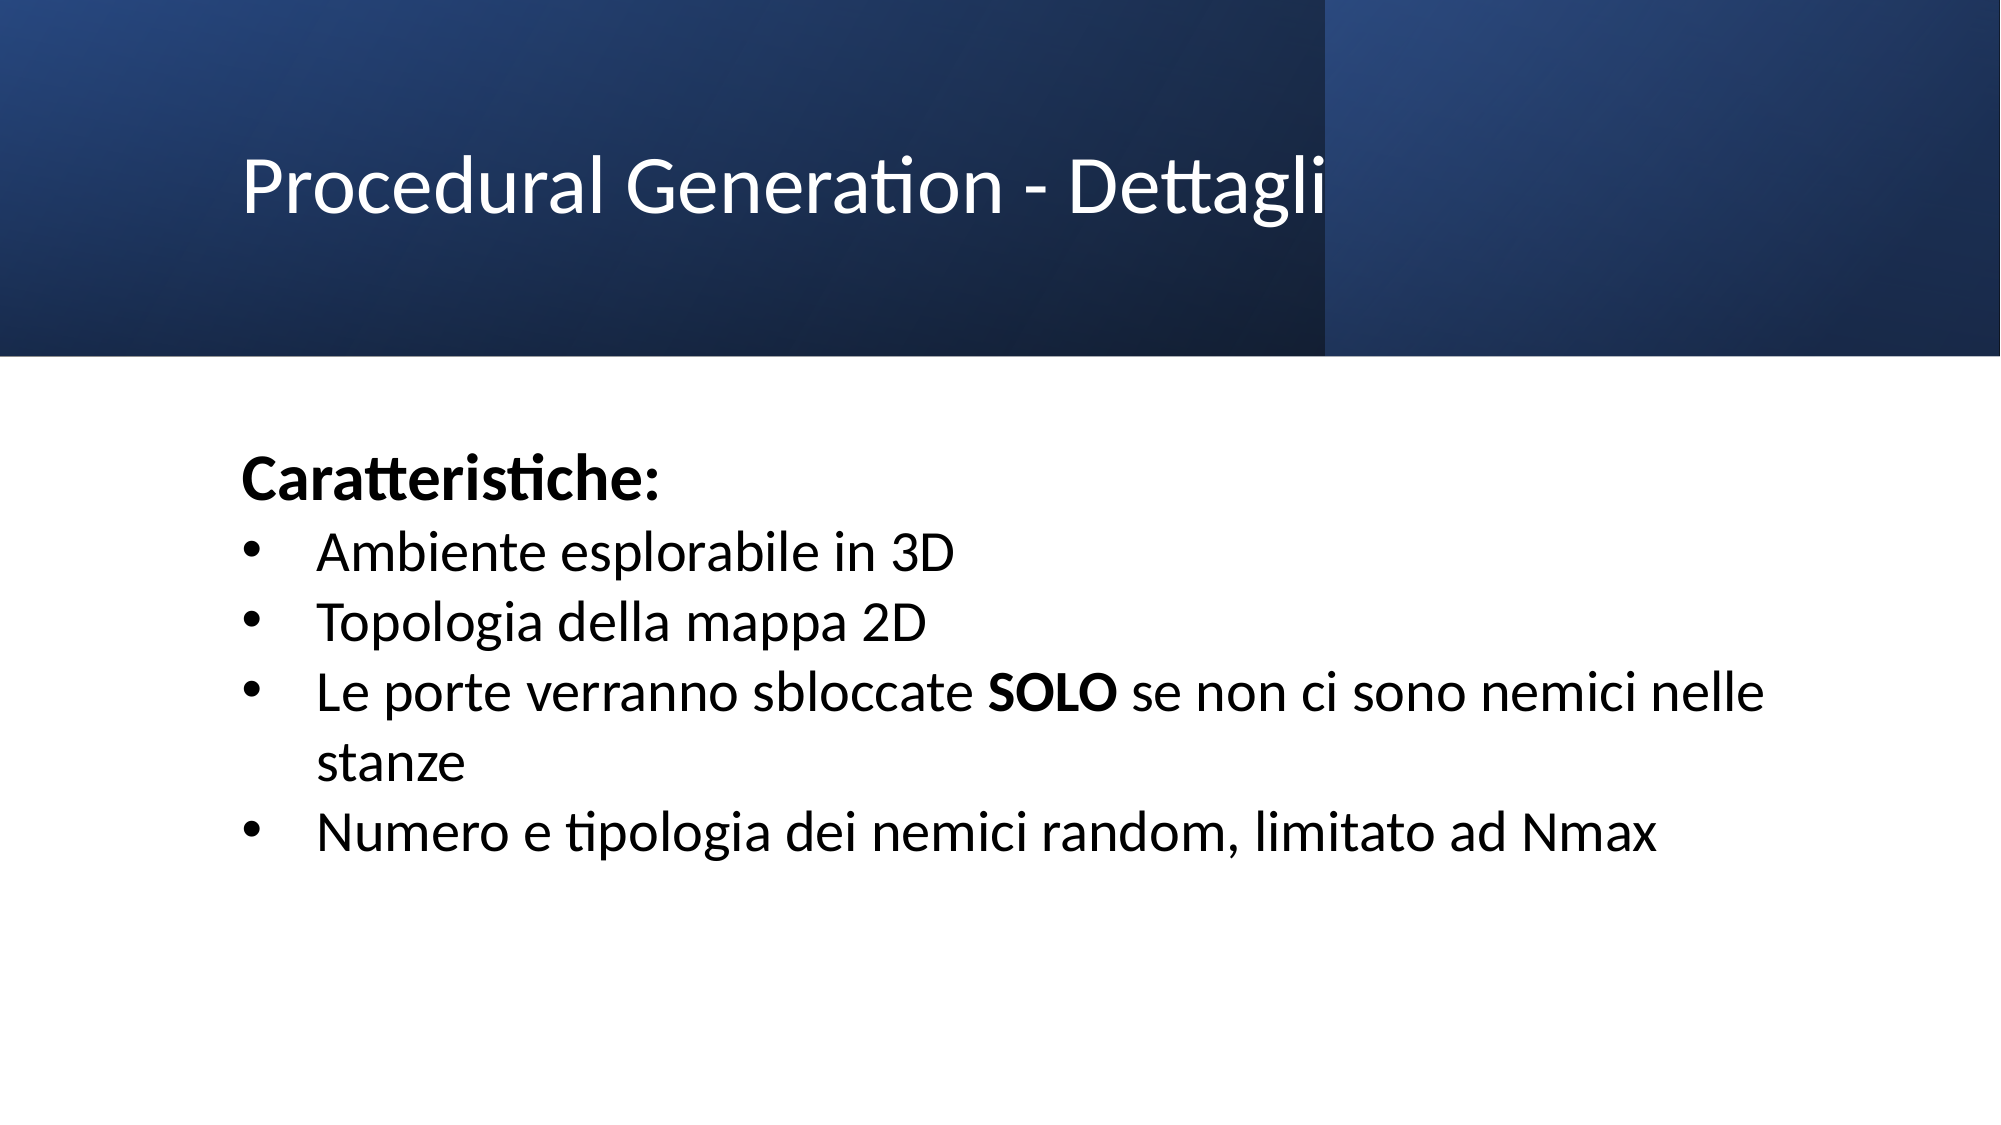

# Procedural Generation - Dettagli
Caratteristiche:
Ambiente esplorabile in 3D
Topologia della mappa 2D
Le porte verranno sbloccate SOLO se non ci sono nemici nelle stanze
Numero e tipologia dei nemici random, limitato ad Nmax